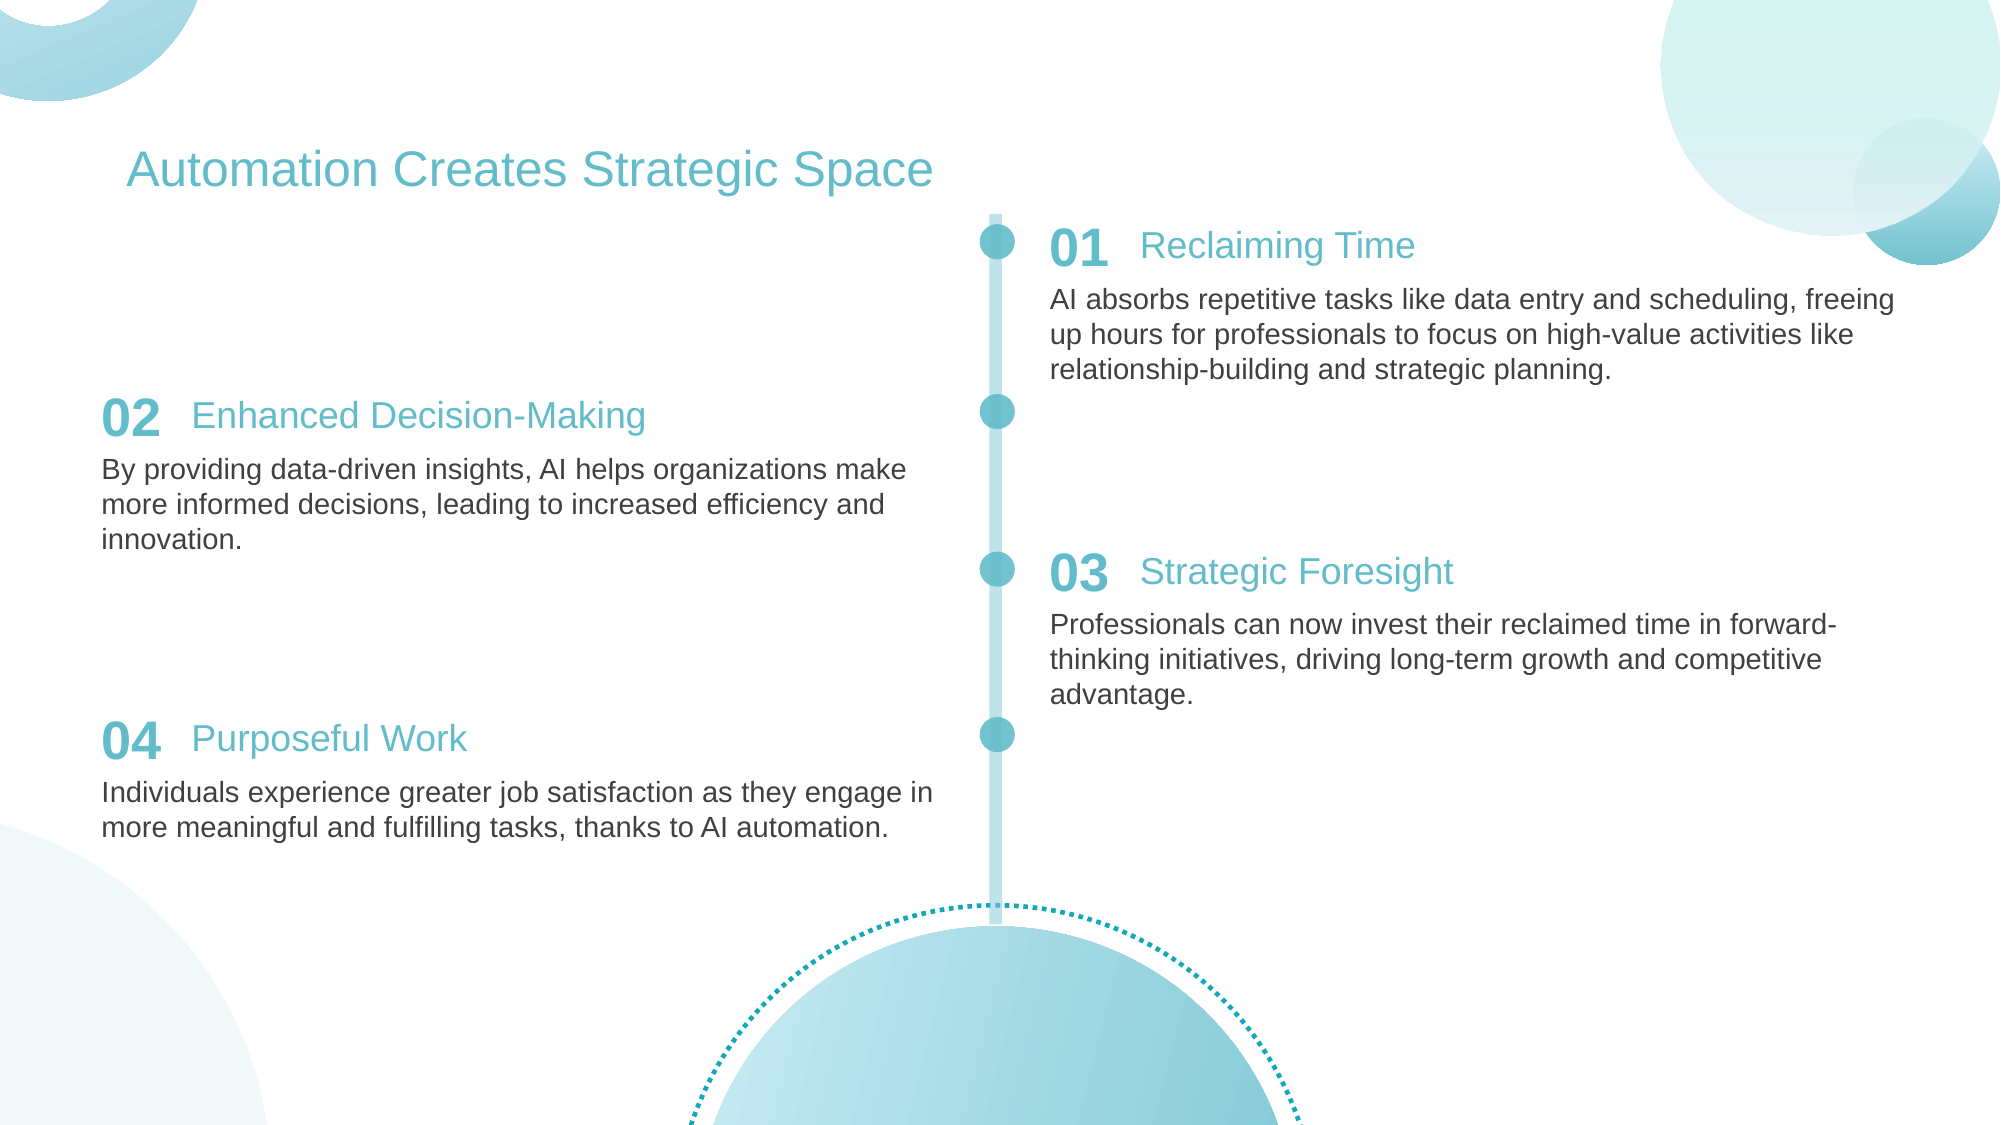

Automation Creates Strategic Space
01

Reclaiming Time

AI absorbs repetitive tasks like data entry and scheduling, freeing up hours for professionals to focus on high-value activities like relationship-building and strategic planning.
02
Enhanced Decision-Making

By providing data-driven insights, AI helps organizations make more informed decisions, leading to increased efficiency and innovation.
03
Strategic Foresight

Professionals can now invest their reclaimed time in forward-thinking initiatives, driving long-term growth and competitive advantage.
04
Purposeful Work

Individuals experience greater job satisfaction as they engage in more meaningful and fulfilling tasks, thanks to AI automation.